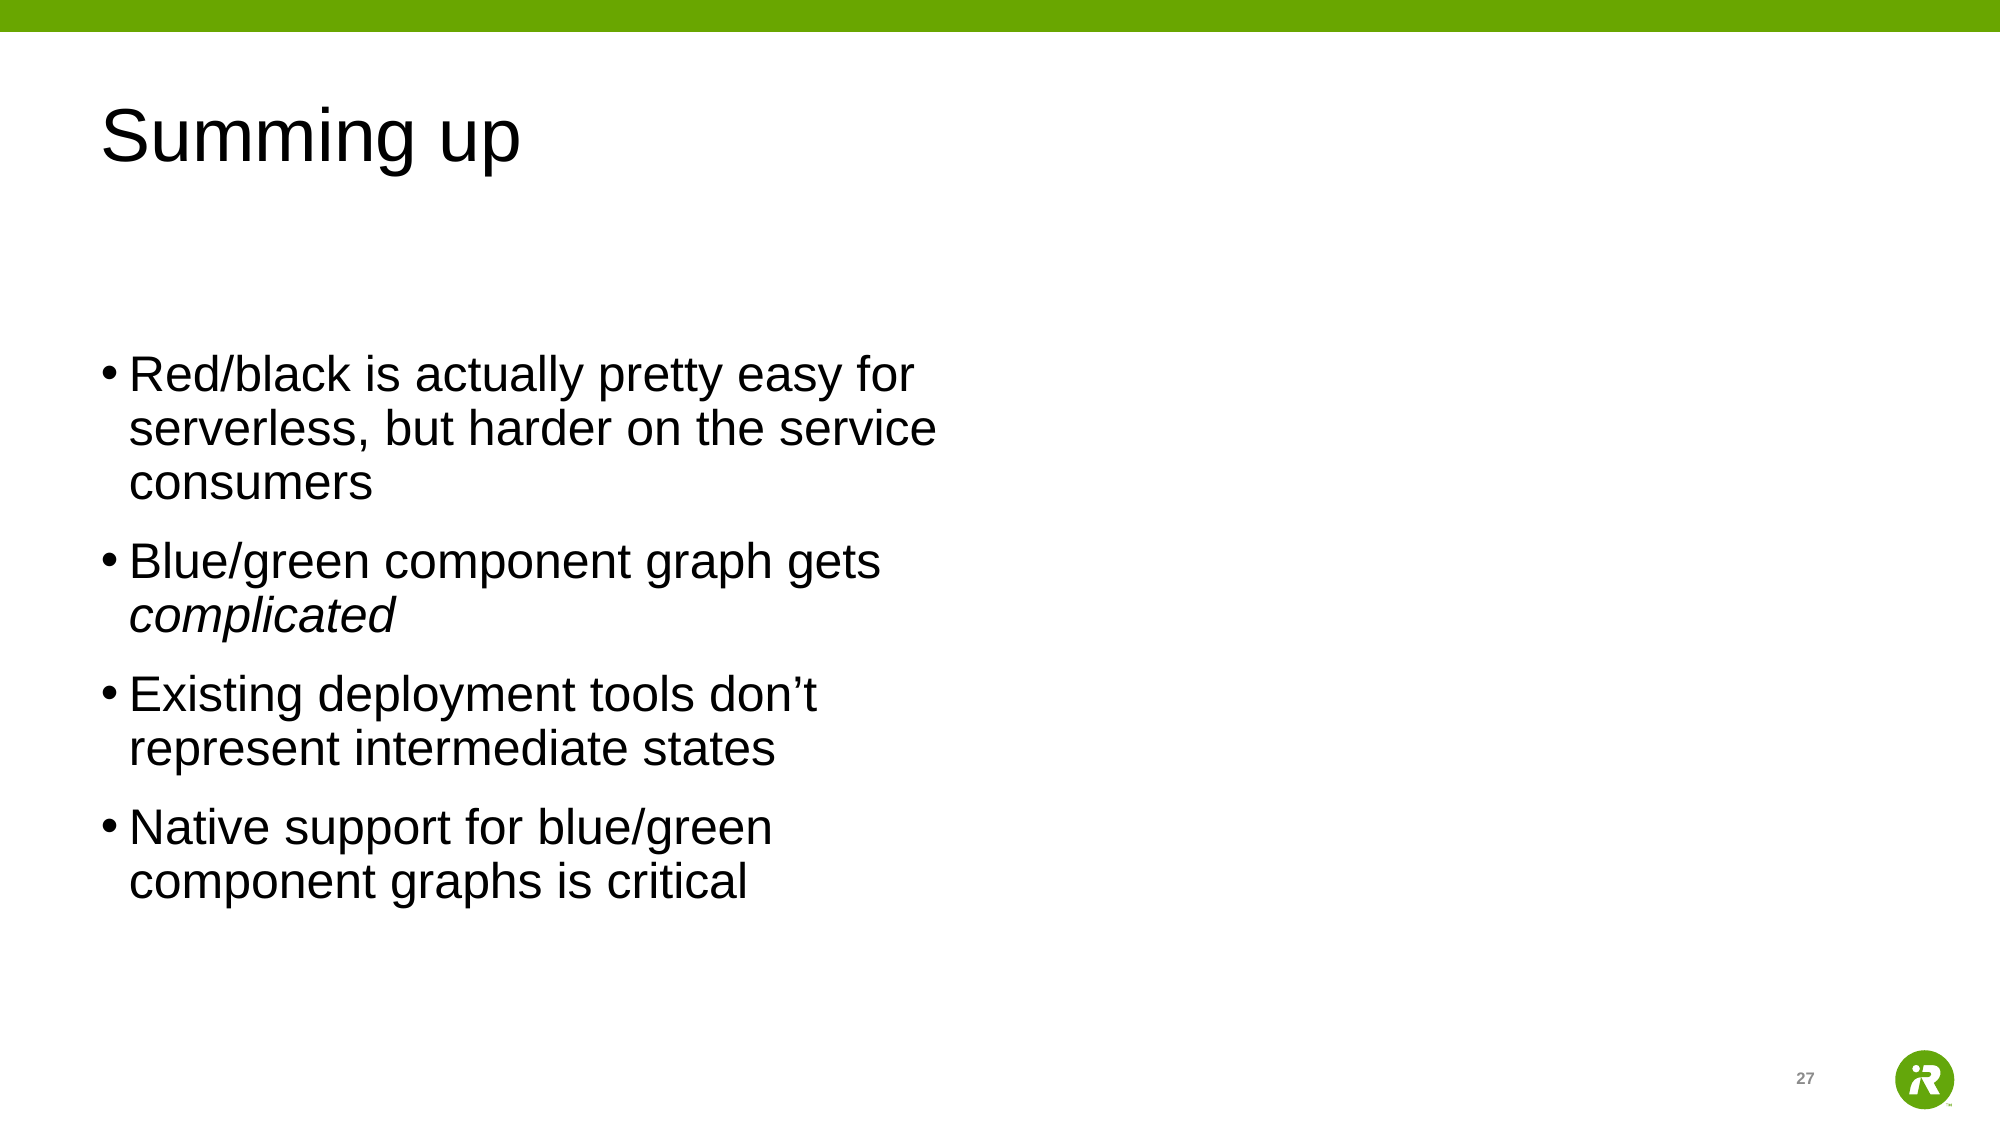

# Summing up
Red/black is actually pretty easy for serverless, but harder on the service consumers
Blue/green component graph gets complicated
Existing deployment tools don’t represent intermediate states
Native support for blue/green component graphs is critical